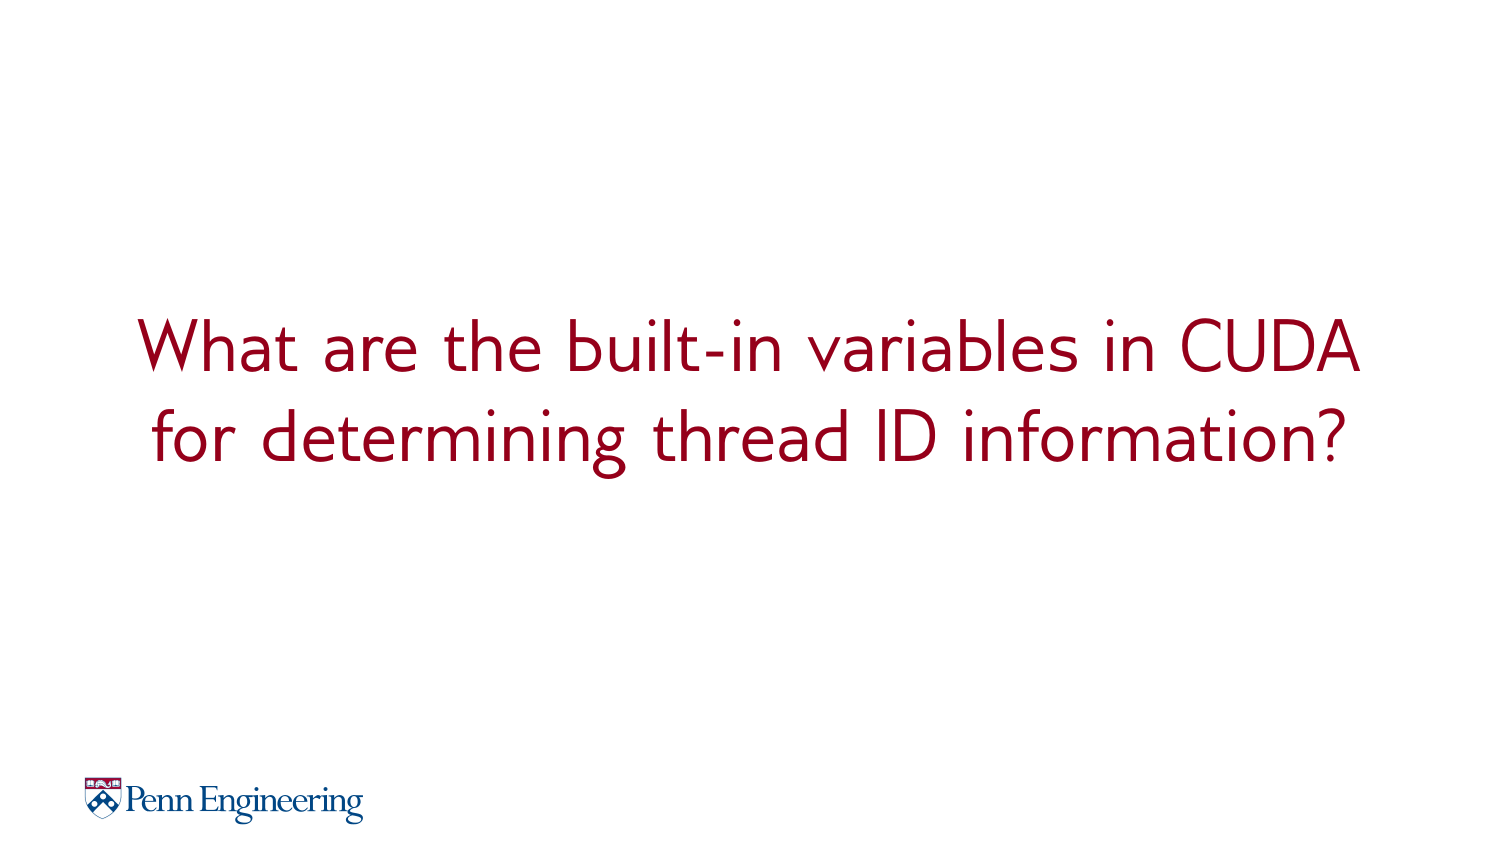

# What are the built-in variables in CUDA for determining thread ID information?